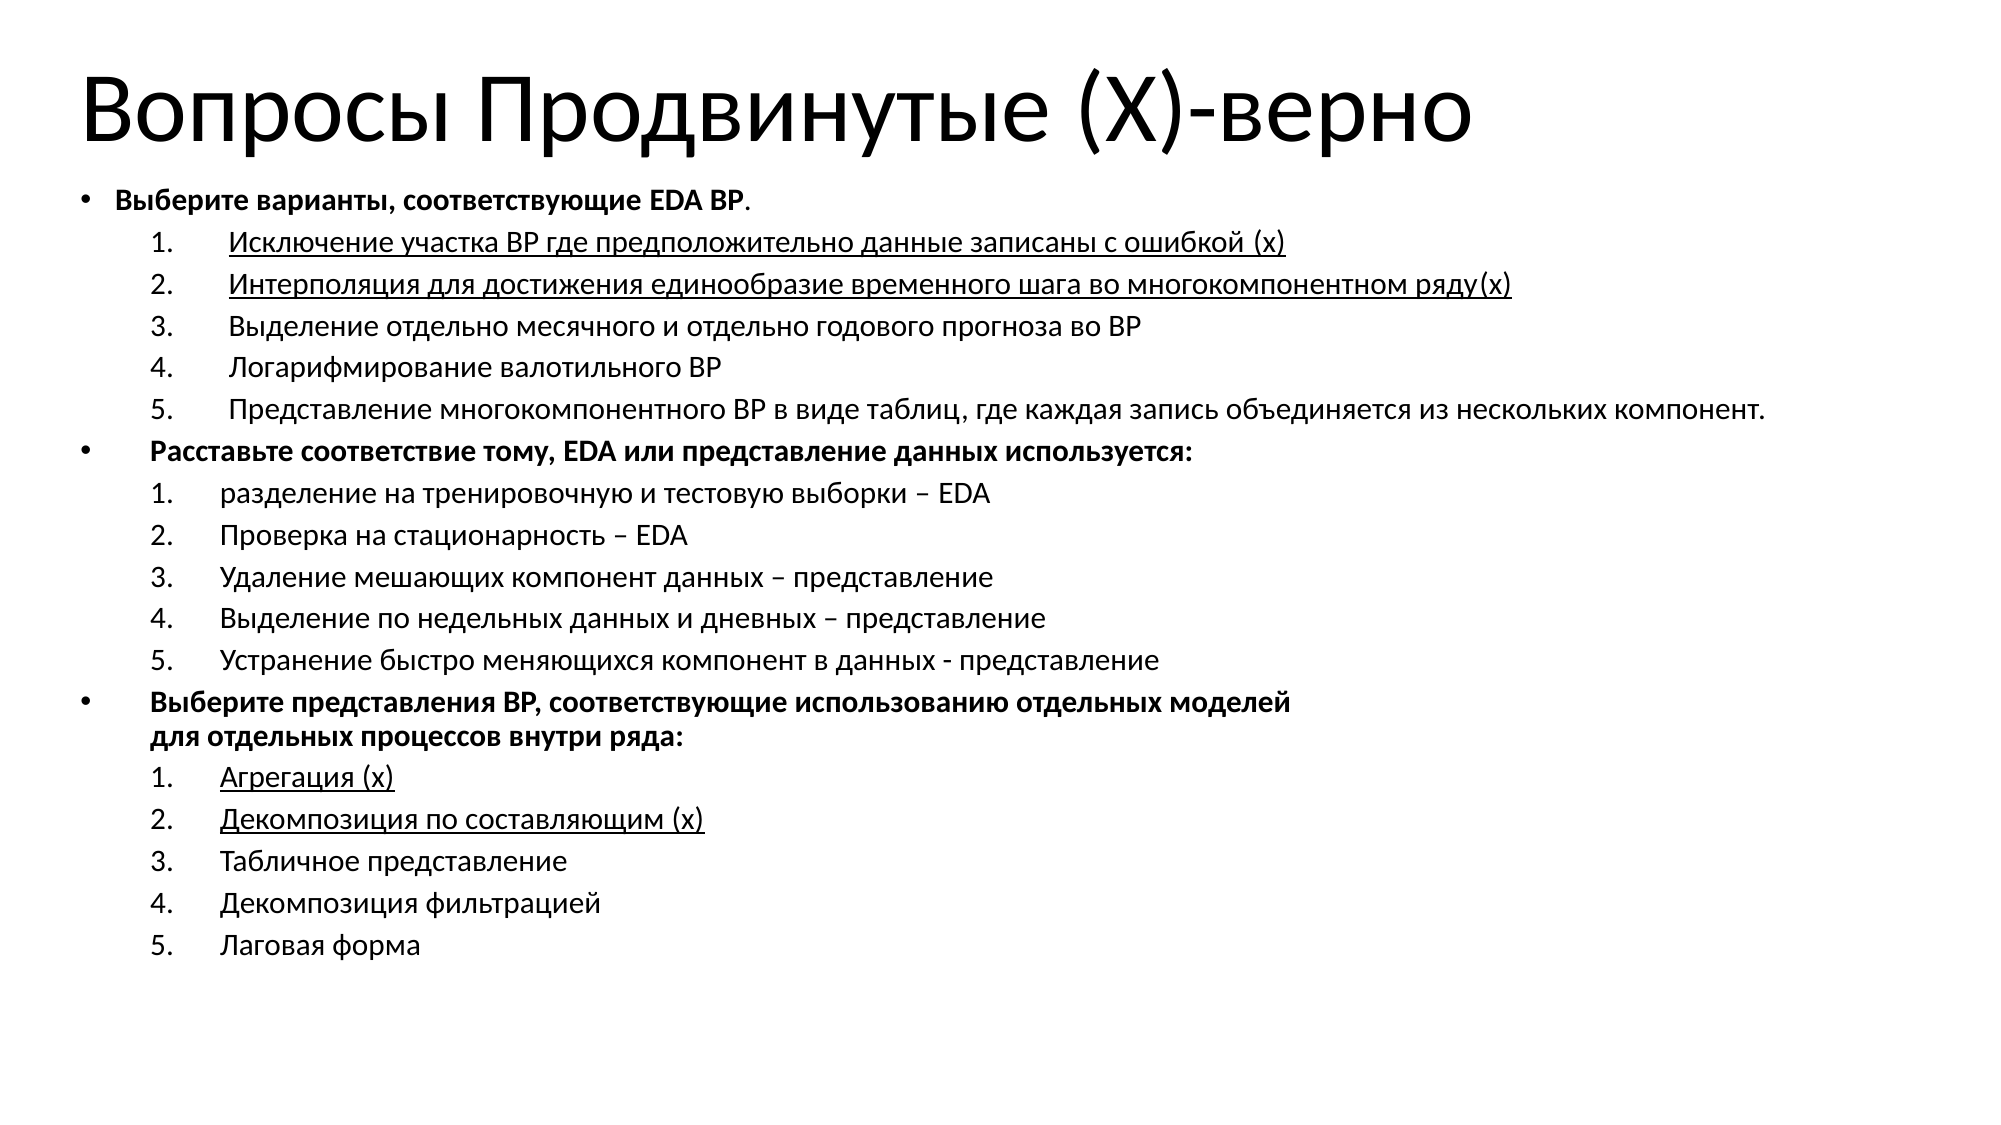

# Вопросы Продвинутые (X)-верно
Выберите варианты, соответствующие EDA ВР.
Исключение участка ВР где предположительно данные записаны с ошибкой (x)
Интерполяция для достижения единообразие временного шага во многокомпонентном ряду(x)
Выделение отдельно месячного и отдельно годового прогноза во ВР
Логарифмирование валотильного ВР
Представление многокомпонентного ВР в виде таблиц, где каждая запись объединяется из нескольких компонент.
Расставьте соответствие тому, EDA или представление данных используется:
разделение на тренировочную и тестовую выборки – EDA
Проверка на стационарность – EDA
Удаление мешающих компонент данных – представление
Выделение по недельных данных и дневных – представление
Устранение быстро меняющихся компонент в данных - представление
Выберите представления ВР, соответствующие использованию отдельных моделей
для отдельных процессов внутри ряда:
Агрегация (х)
Декомпозиция по составляющим (х)
Табличное представление
Декомпозиция фильтрацией
Лаговая форма